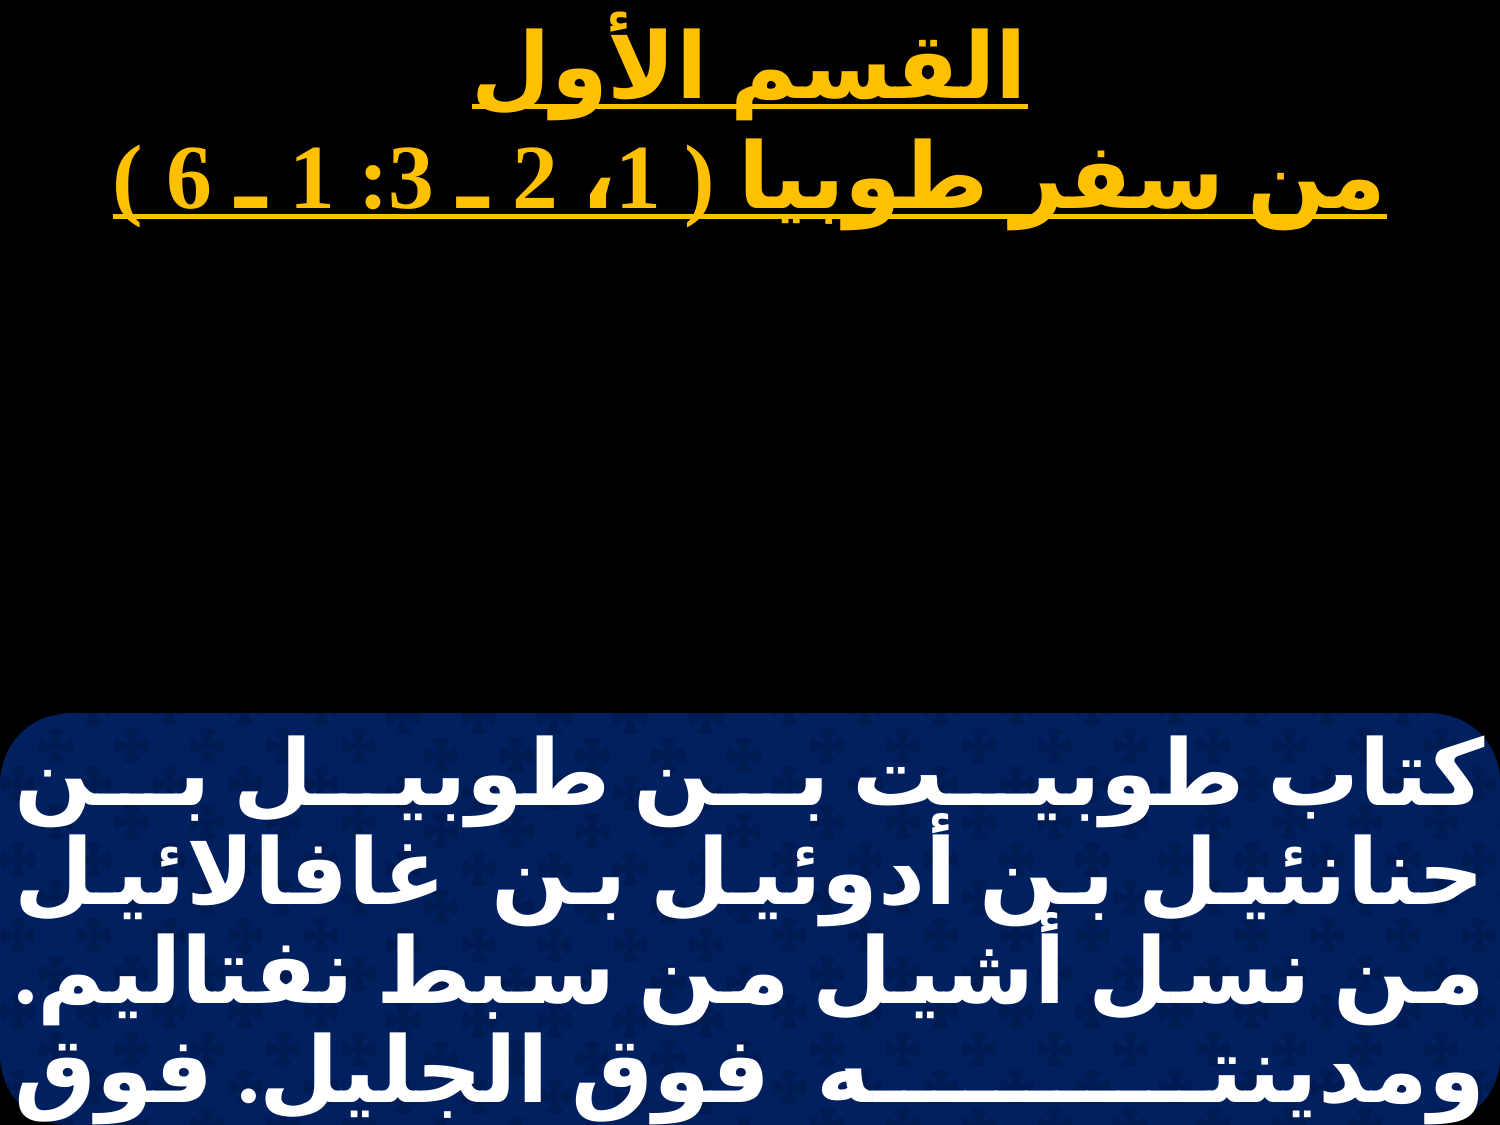

القسم الأول
من سفر طوبيا ( 1، 2 ـ 3: 1 ـ 6 )
كتاب طوبيت بن طوبيل بن حنانئيل بن أدوئيل بن  غافالائيل من نسل أشيل من سبط نفتاليم. ومدينته  فوق الجليل. فوق نحشون وراء الطريق المؤدي  إلى المغرب. وله عن اليسار مدينة صيفات. وقد